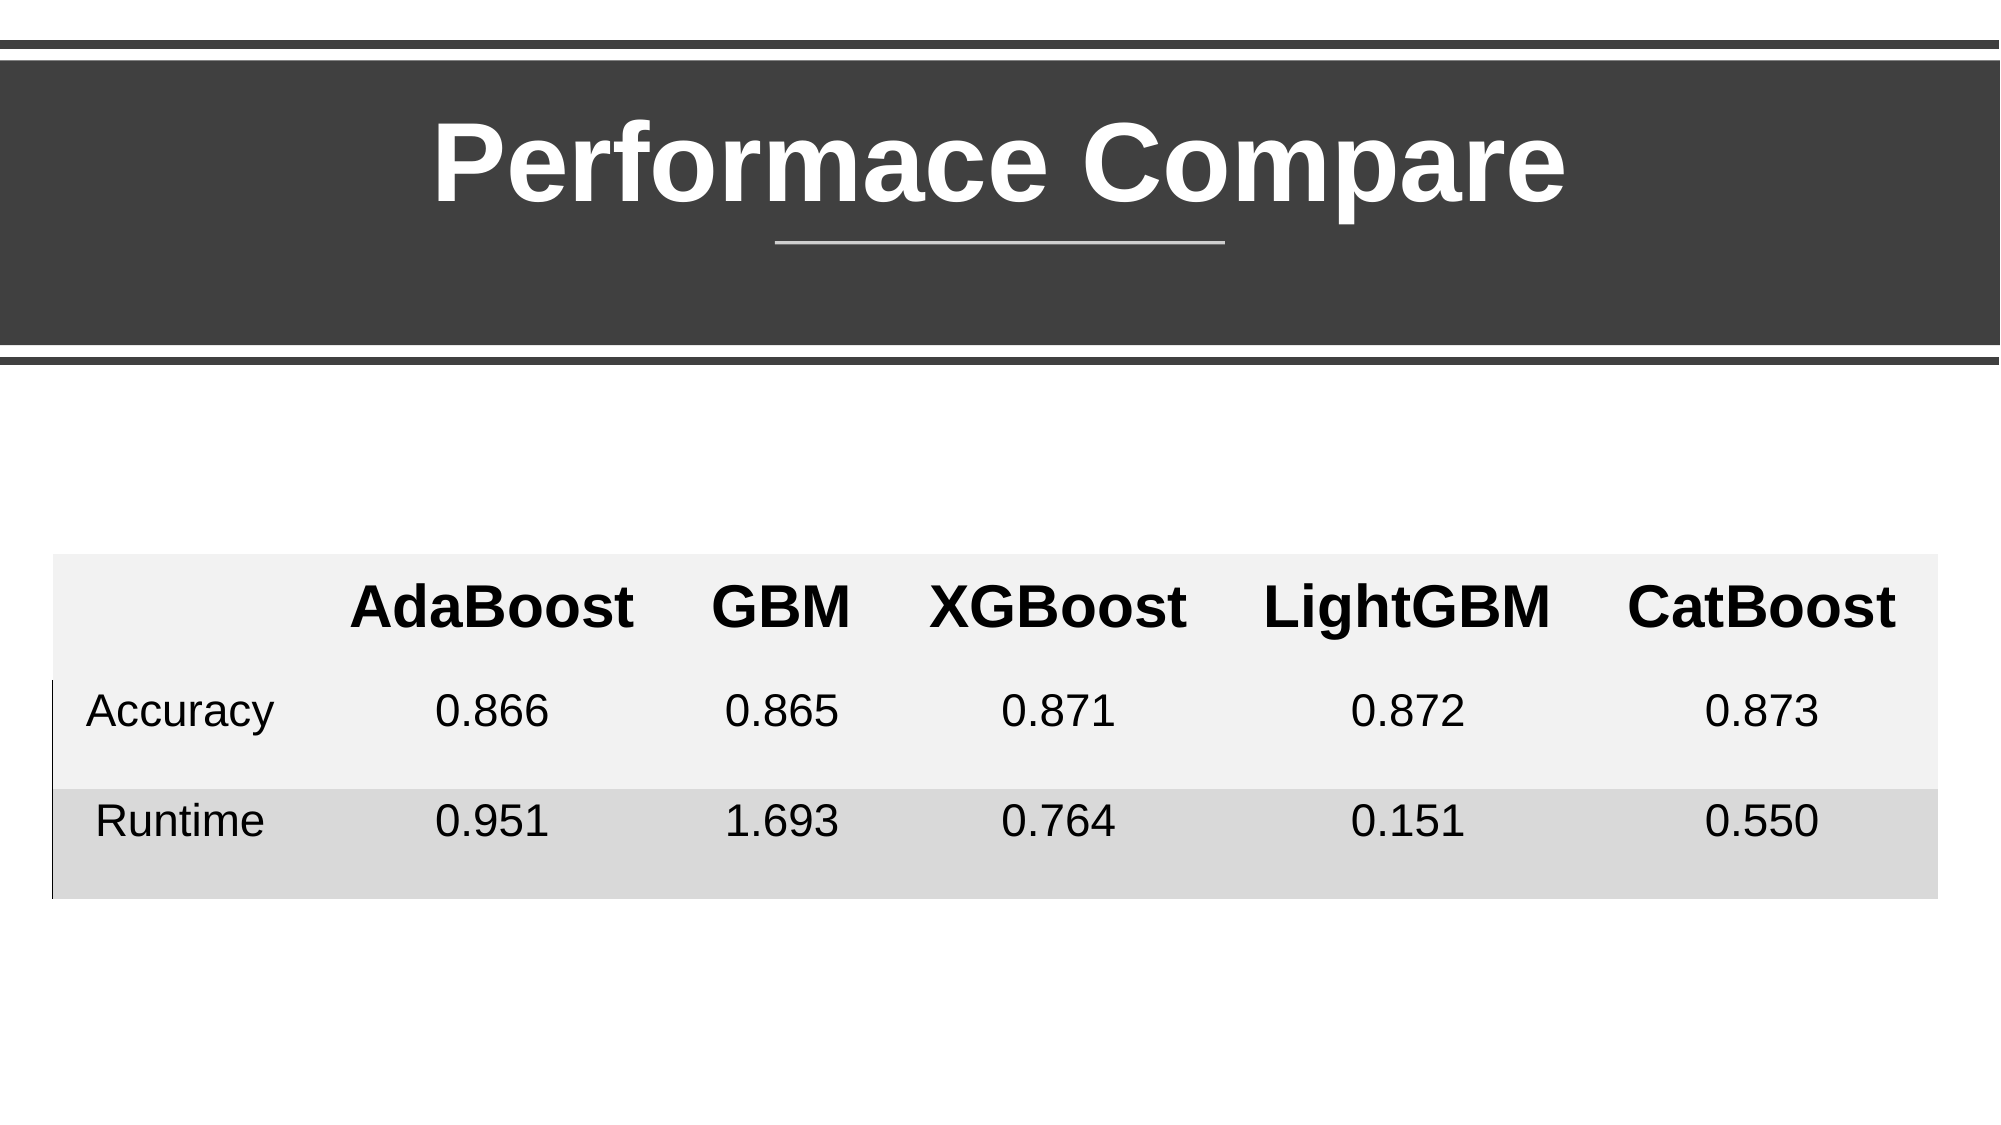

# Performace Compare
|  | AdaBoost | GBM | XGBoost | LightGBM | CatBoost |
| --- | --- | --- | --- | --- | --- |
| Accuracy | 0.866 | 0.865 | 0.871 | 0.872 | 0.873 |
| Runtime | 0.951 | 1.693 | 0.764 | 0.151 | 0.550 |